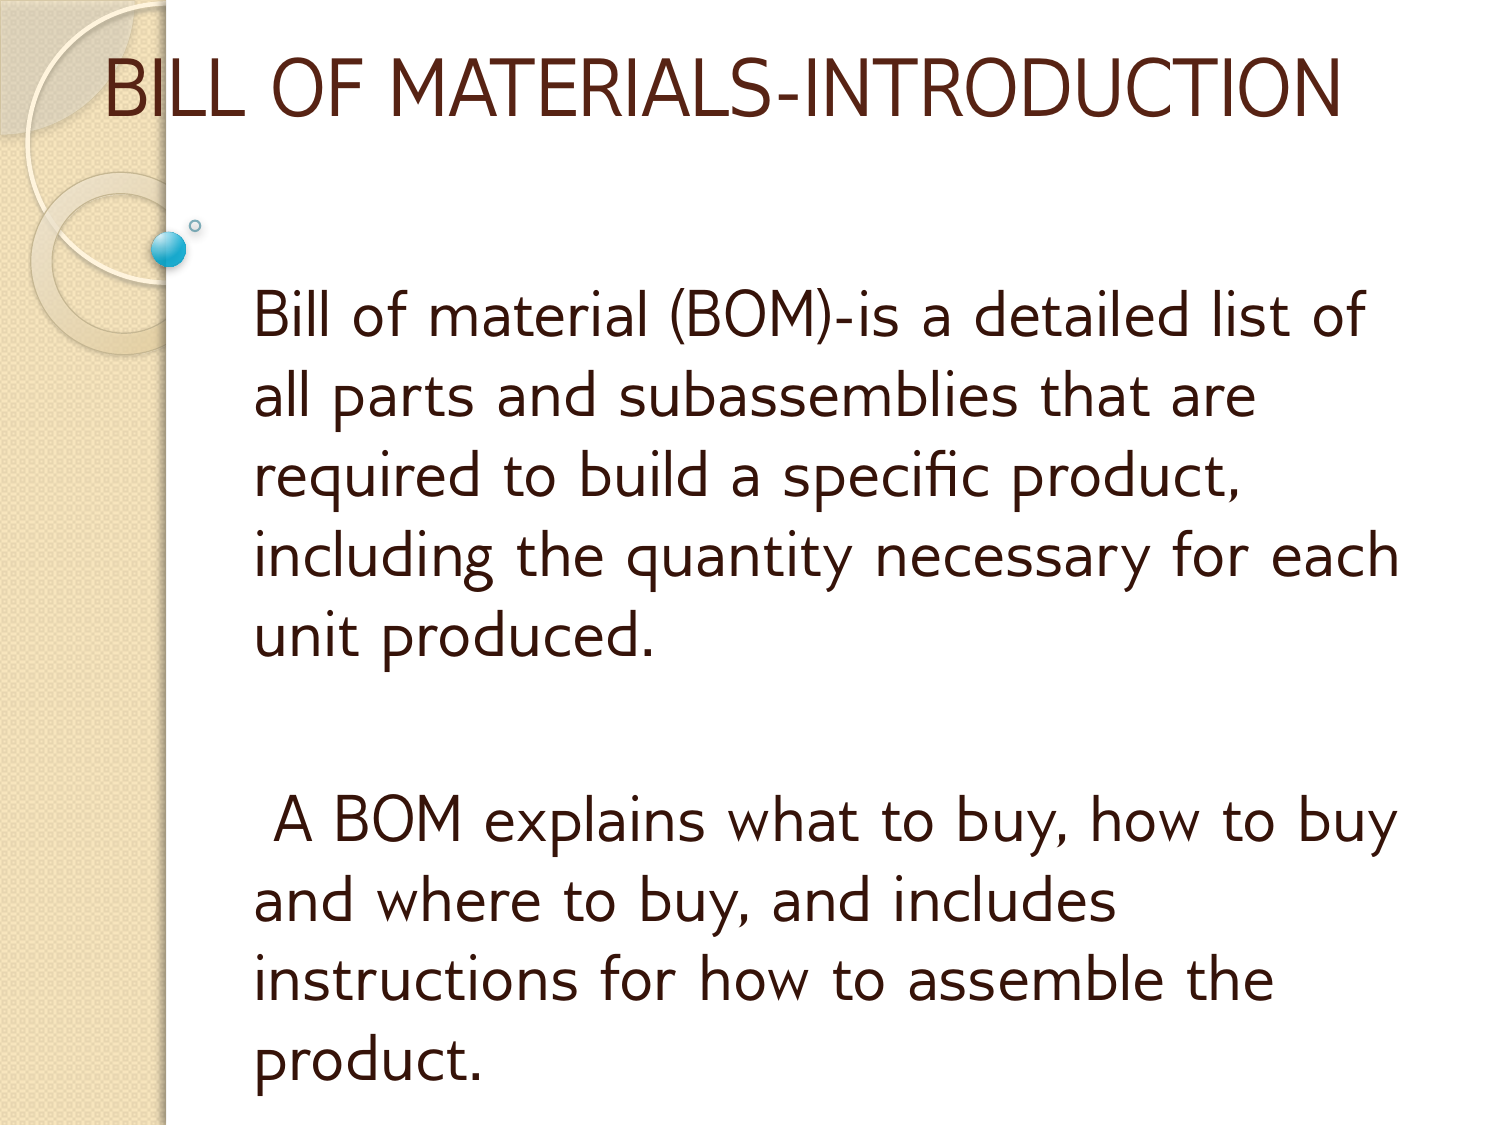

# BILL OF MATERIALS-INTRODUCTION
Bill of material (BOM)-is a detailed list of all parts and subassemblies that are required to build a specific product, including the quantity necessary for each unit produced.

 A BOM explains what to buy, how to buy and where to buy, and includes instructions for how to assemble the product.